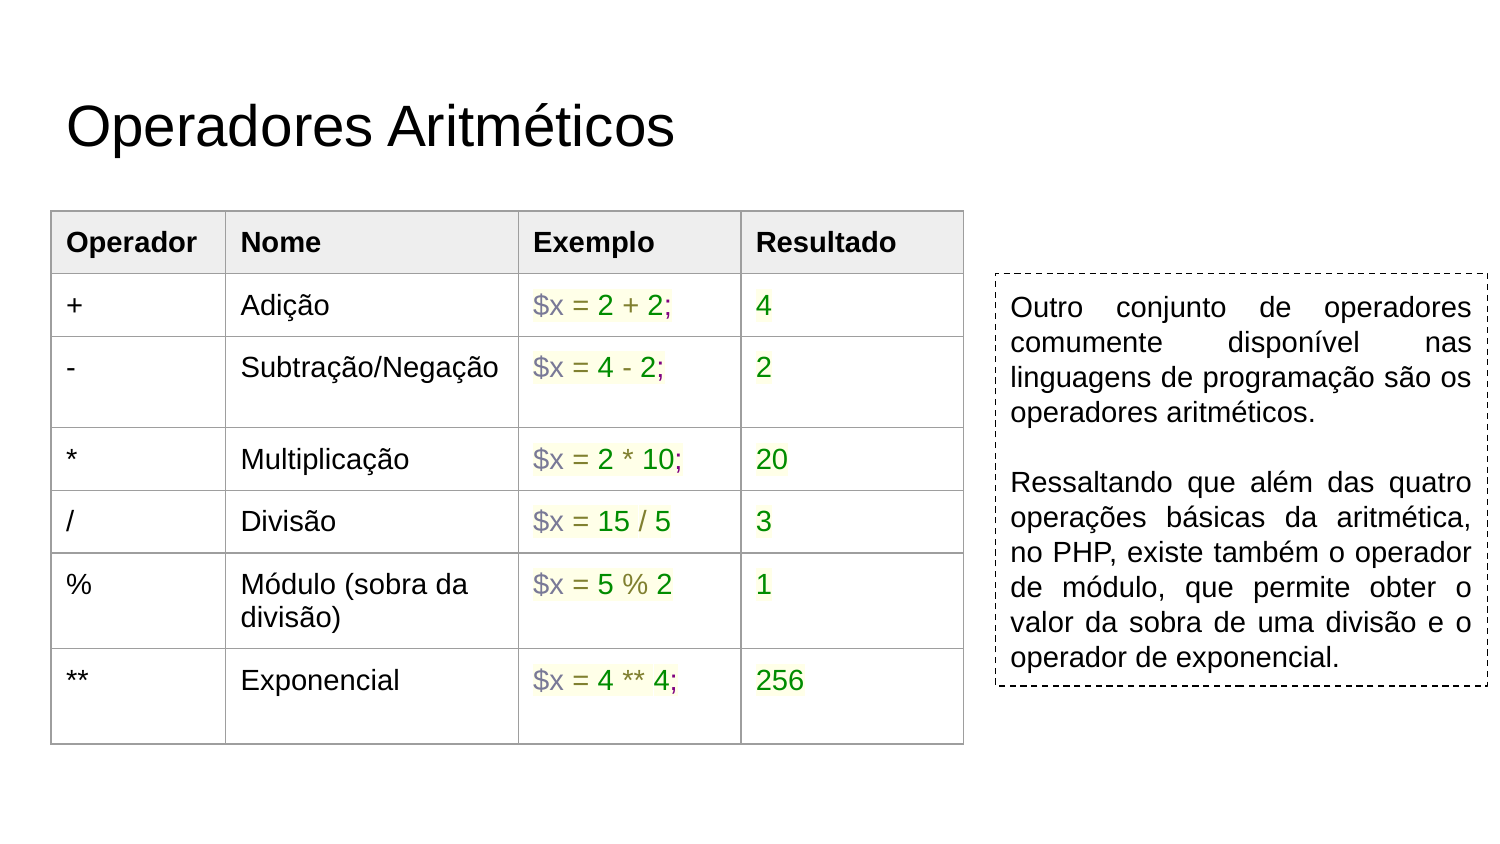

# Operadores Aritméticos
| Operador | Nome | Exemplo | Resultado |
| --- | --- | --- | --- |
| + | Adição | $x = 2 + 2; | 4 |
| - | Subtração/Negação | $x = 4 - 2; | 2 |
| \* | Multiplicação | $x = 2 \* 10; | 20 |
| / | Divisão | $x = 15 / 5 | 3 |
| % | Módulo (sobra da divisão) | $x = 5 % 2 | 1 |
| \*\* | Exponencial | $x = 4 \*\* 4; | 256 |
Outro conjunto de operadores comumente disponível nas linguagens de programação são os operadores aritméticos.

Ressaltando que além das quatro operações básicas da aritmética, no PHP, existe também o operador de módulo, que permite obter o valor da sobra de uma divisão e o operador de exponencial.